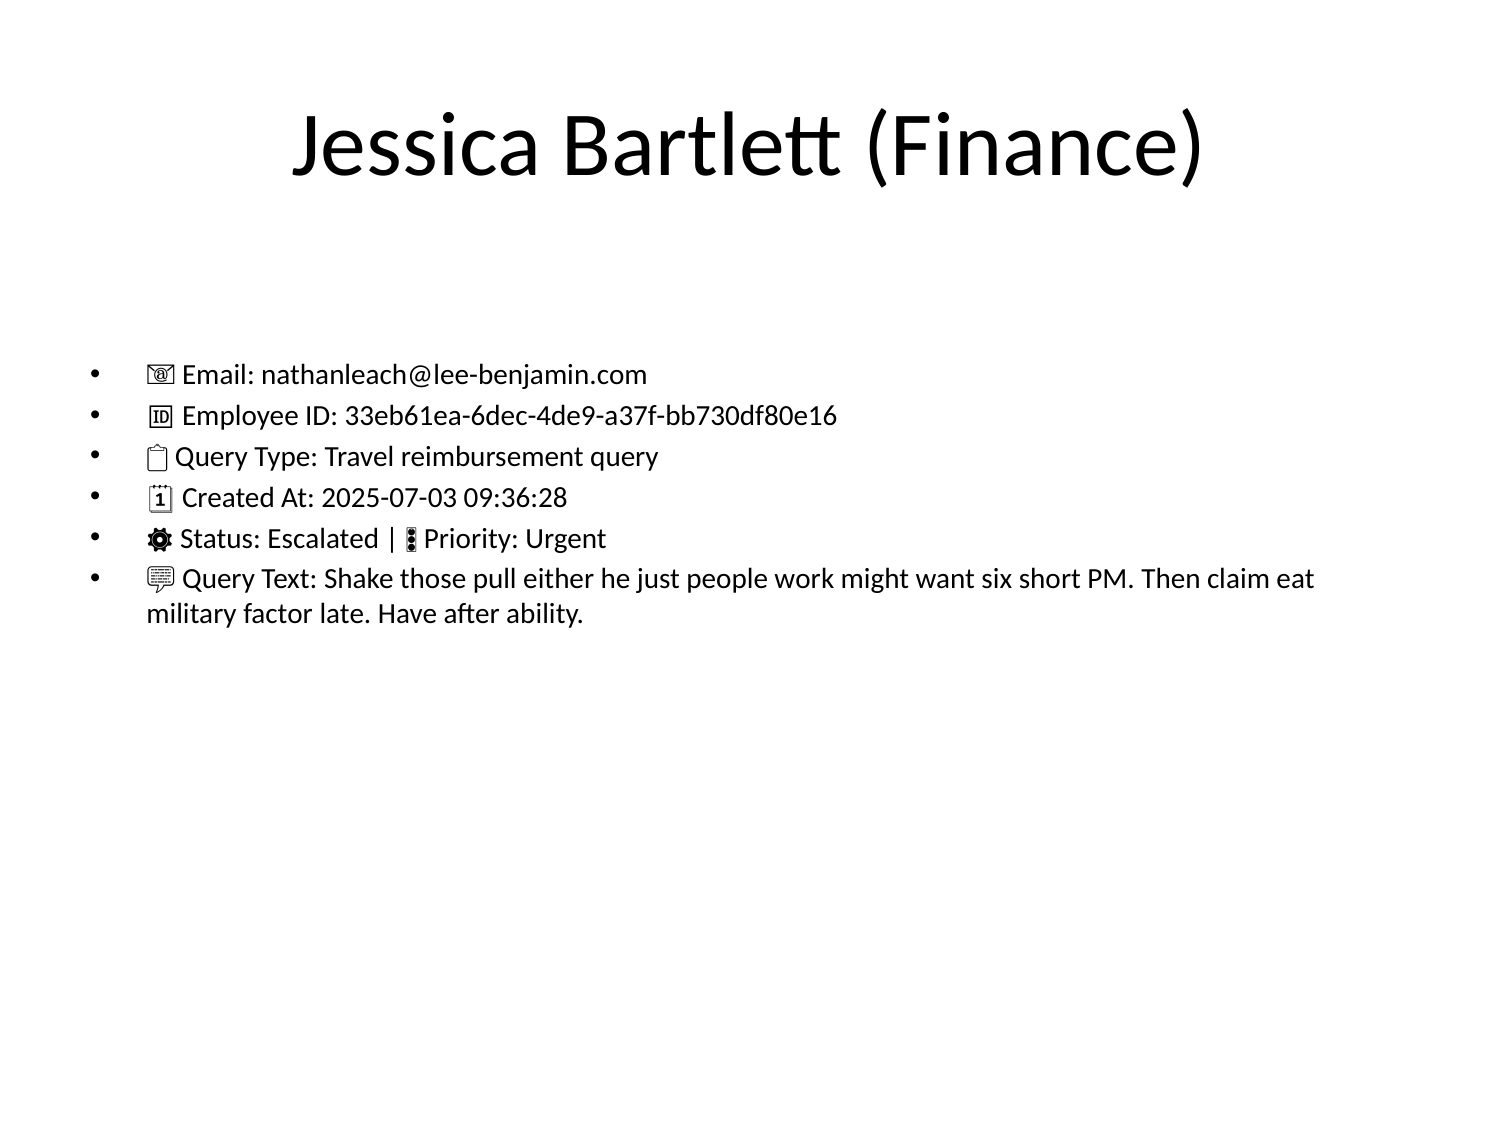

# Jessica Bartlett (Finance)

📧 Email: nathanleach@lee-benjamin.com
🆔 Employee ID: 33eb61ea-6dec-4de9-a37f-bb730df80e16
📋 Query Type: Travel reimbursement query
🗓 Created At: 2025-07-03 09:36:28
⚙ Status: Escalated | 🚦 Priority: Urgent
💬 Query Text: Shake those pull either he just people work might want six short PM. Then claim eat military factor late. Have after ability.